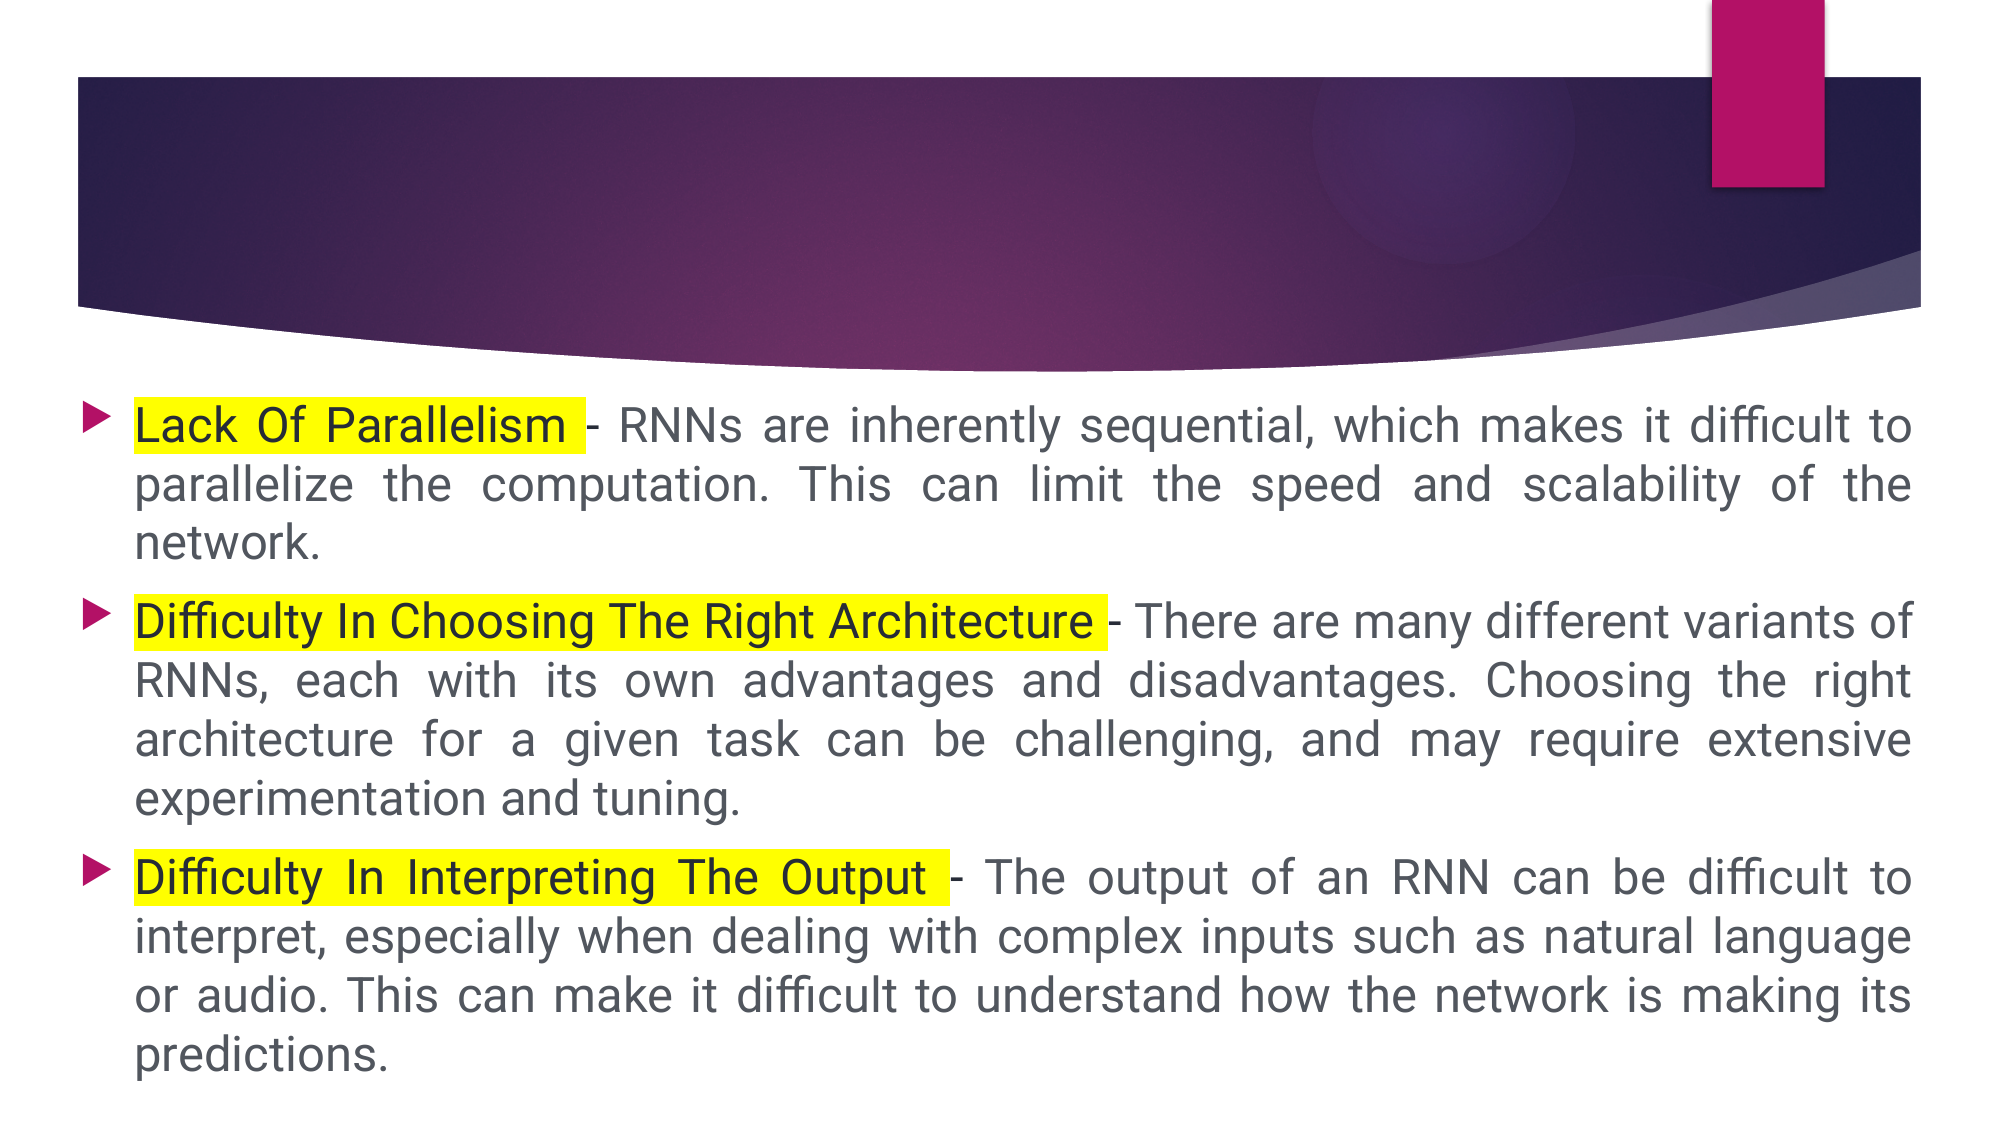

#
Lack Of Parallelism - RNNs are inherently sequential, which makes it difficult to parallelize the computation. This can limit the speed and scalability of the network.
Difficulty In Choosing The Right Architecture - There are many different variants of RNNs, each with its own advantages and disadvantages. Choosing the right architecture for a given task can be challenging, and may require extensive experimentation and tuning.
Difficulty In Interpreting The Output - The output of an RNN can be difficult to interpret, especially when dealing with complex inputs such as natural language or audio. This can make it difficult to understand how the network is making its predictions.